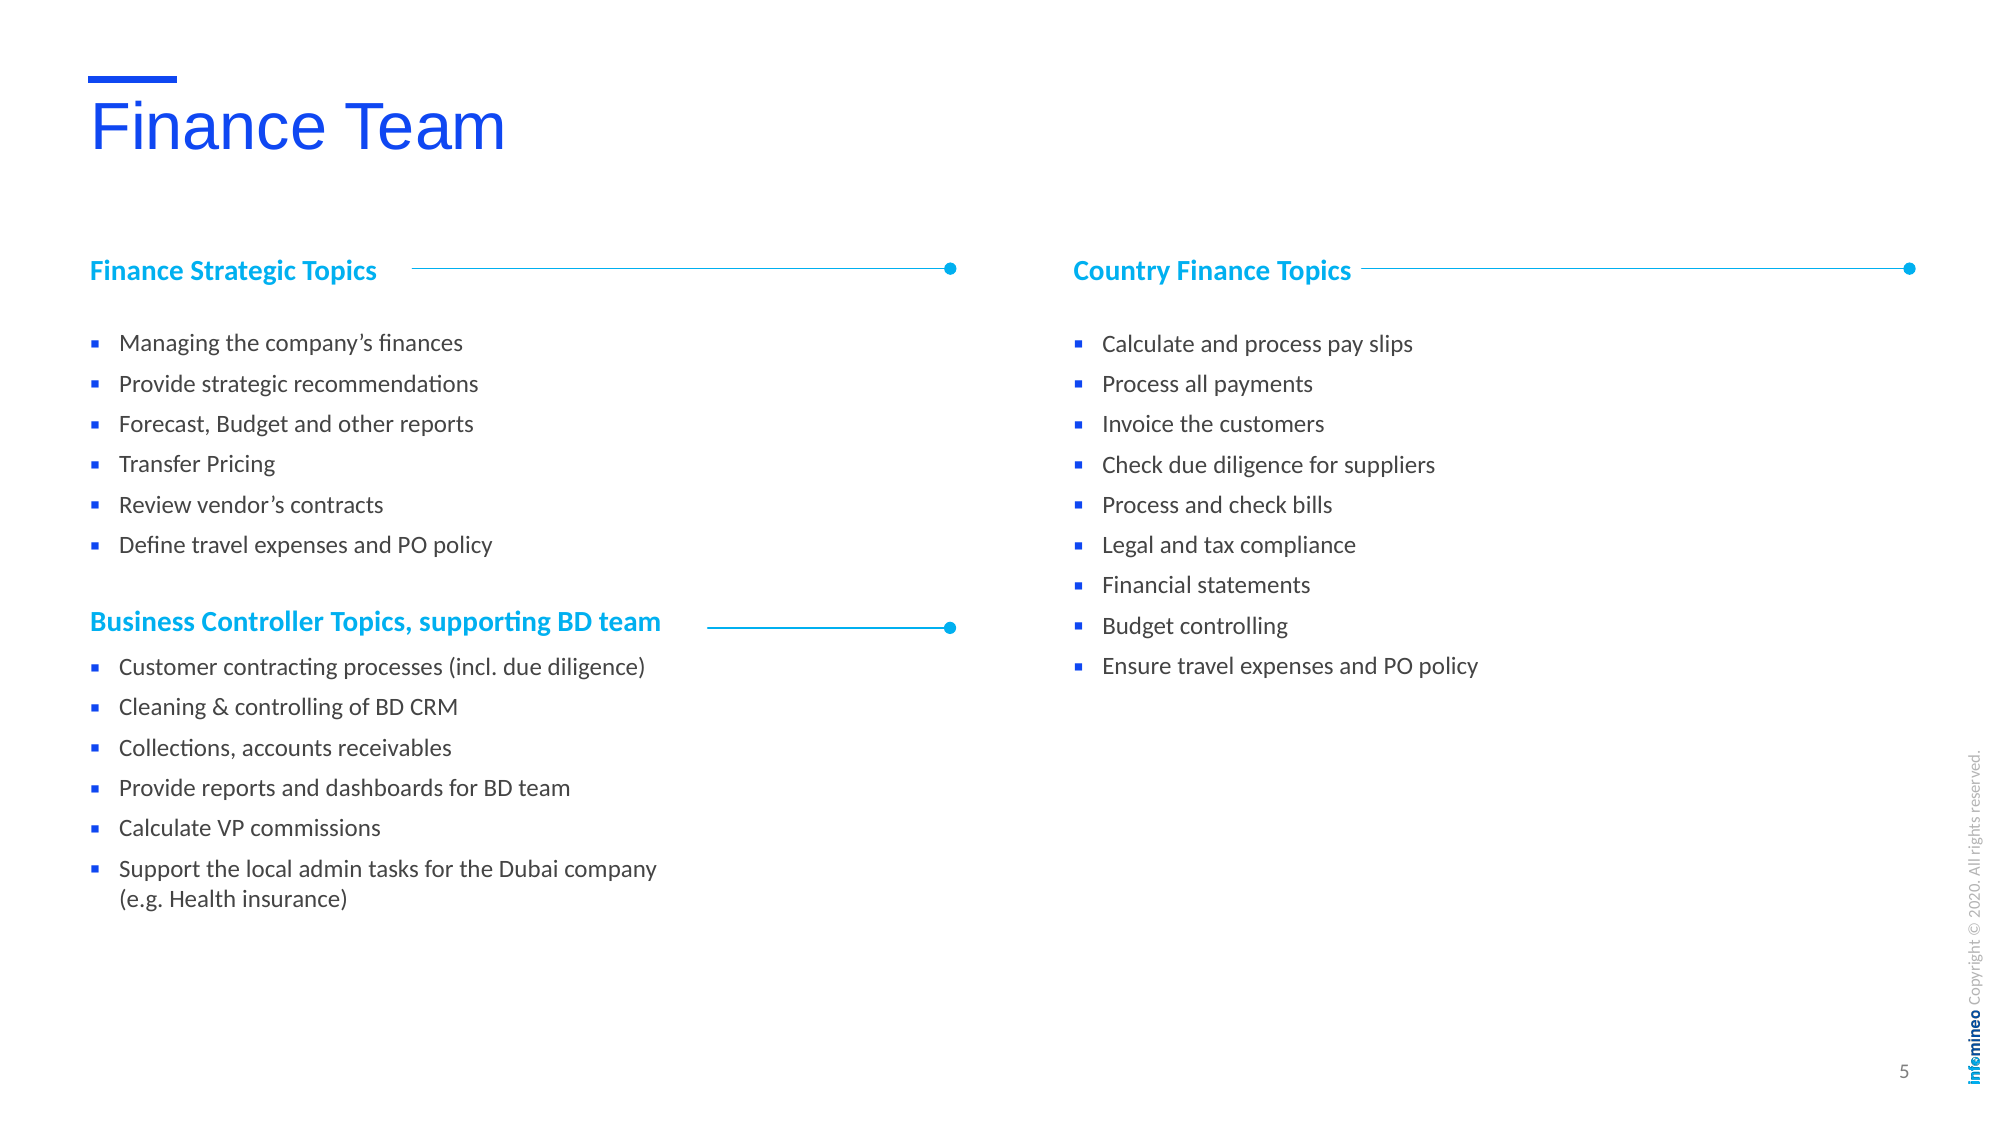

# Finance Team
Finance Strategic Topics
Country Finance Topics
Managing the company’s finances
Provide strategic recommendations
Forecast, Budget and other reports
Transfer Pricing
Review vendor’s contracts
Define travel expenses and PO policy
Calculate and process pay slips
Process all payments
Invoice the customers
Check due diligence for suppliers
Process and check bills
Legal and tax compliance
Financial statements
Budget controlling
Ensure travel expenses and PO policy
Business Controller Topics, supporting BD team
Customer contracting processes (incl. due diligence)
Cleaning & controlling of BD CRM
Collections, accounts receivables
Provide reports and dashboards for BD team
Calculate VP commissions
Support the local admin tasks for the Dubai company (e.g. Health insurance)
5